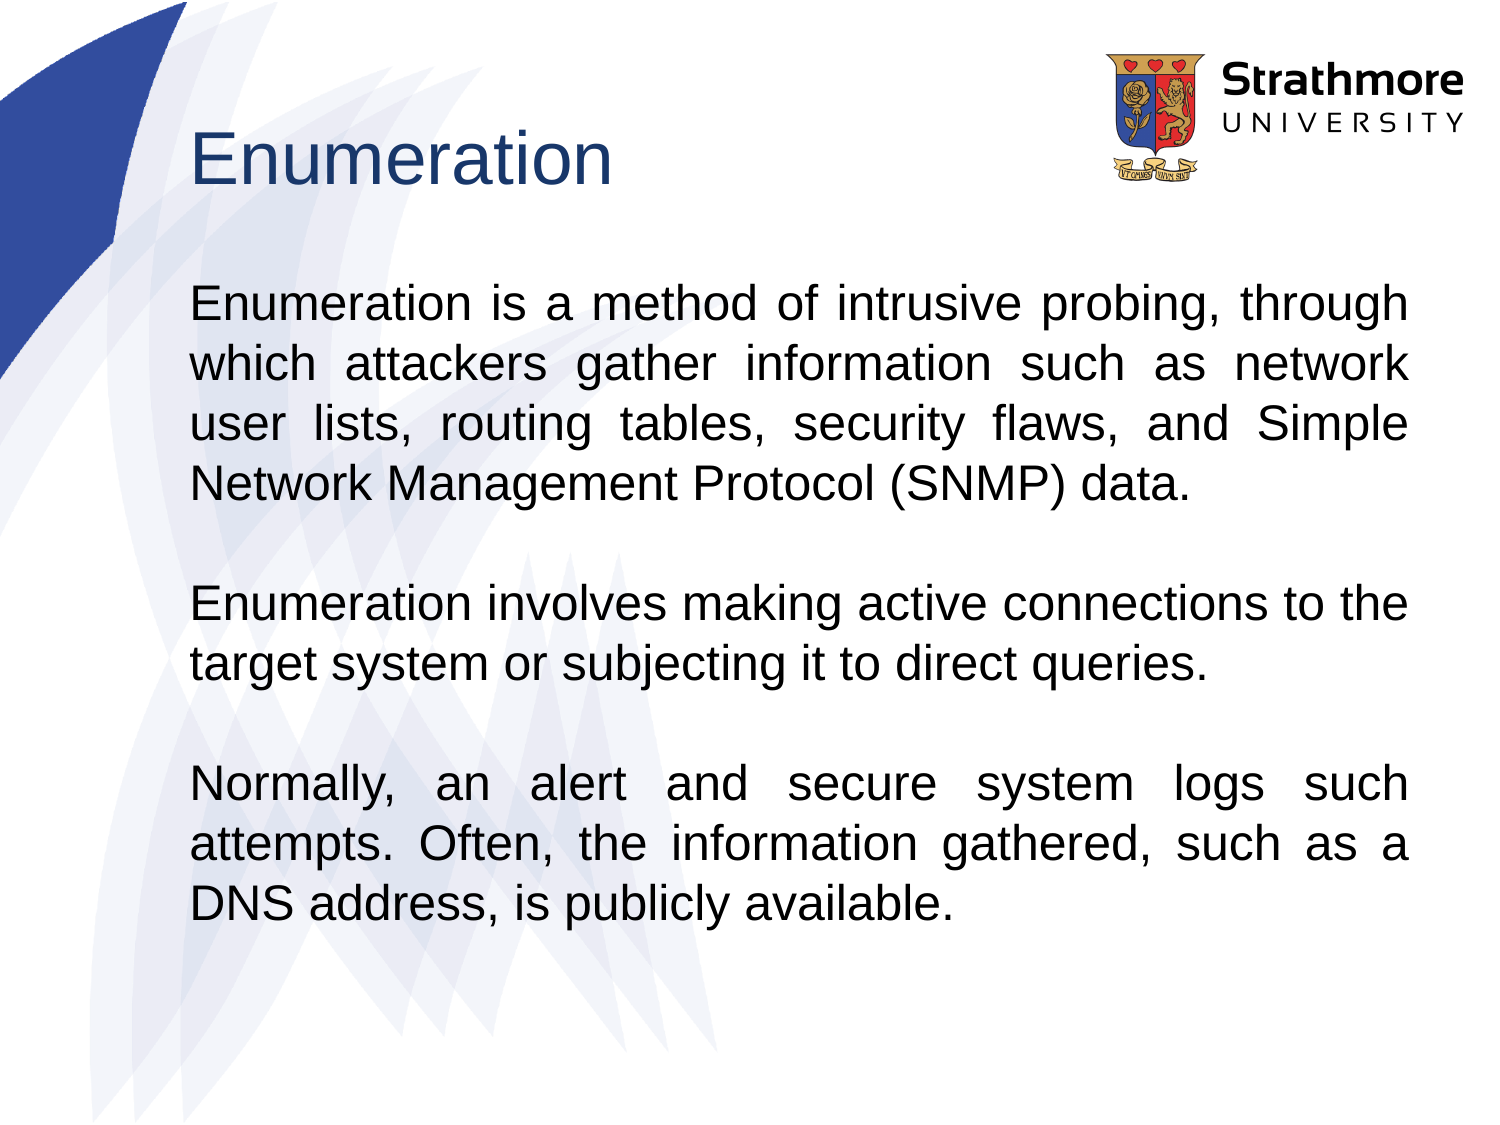

# Enumeration
Enumeration is a method of intrusive probing, through which attackers gather information such as network user lists, routing tables, security flaws, and Simple Network Management Protocol (SNMP) data.

Enumeration involves making active connections to the target system or subjecting it to direct queries.

Normally, an alert and secure system logs such attempts. Often, the information gathered, such as a DNS address, is publicly available.